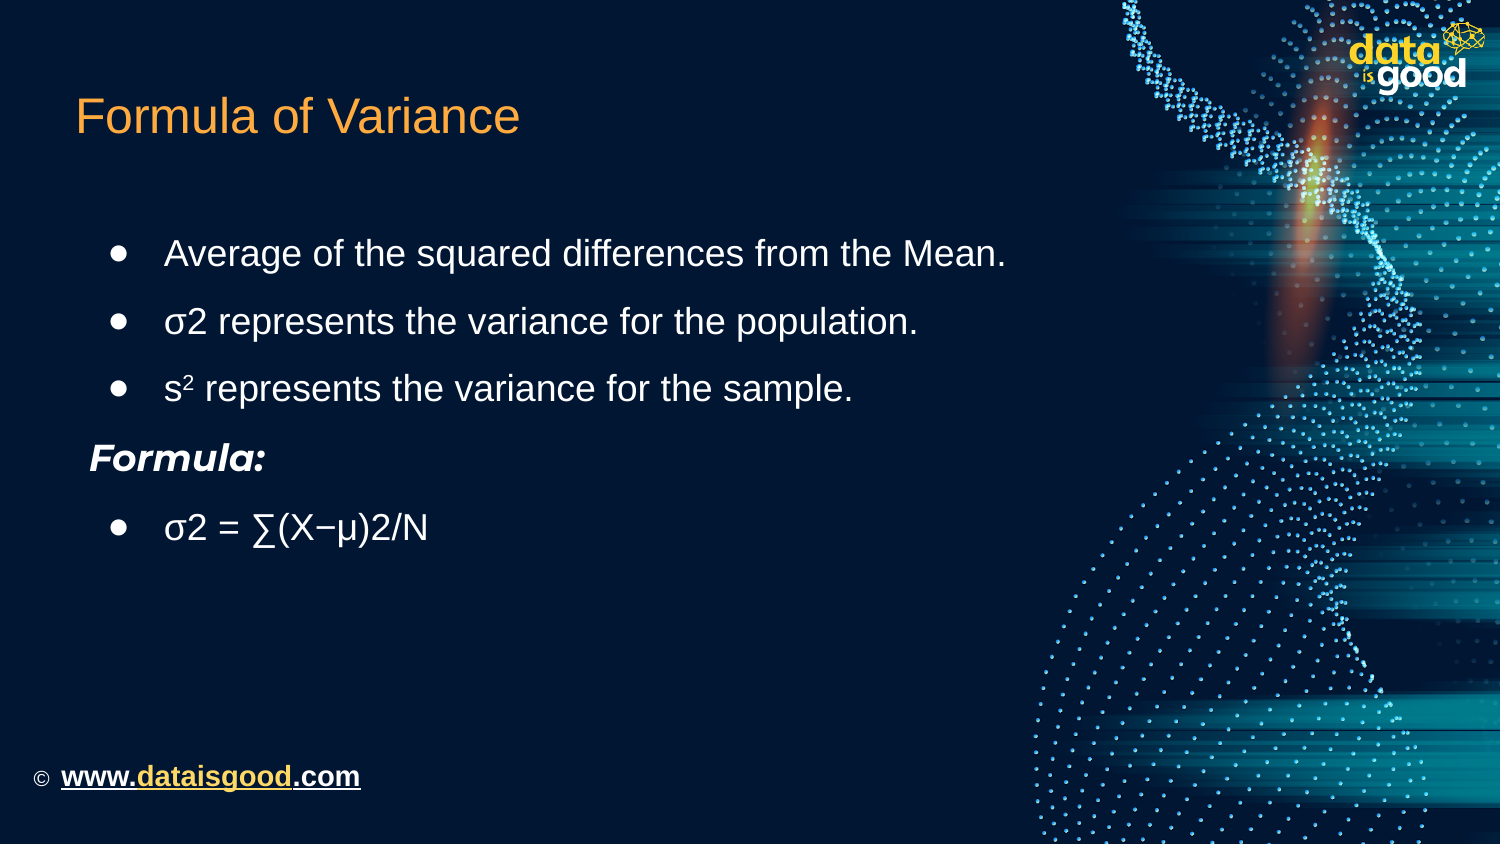

# Formula of Variance
Average of the squared differences from the Mean.
σ2 represents the variance for the population.
s2 represents the variance for the sample.
Formula:
σ2 = ∑(X−μ)2/N